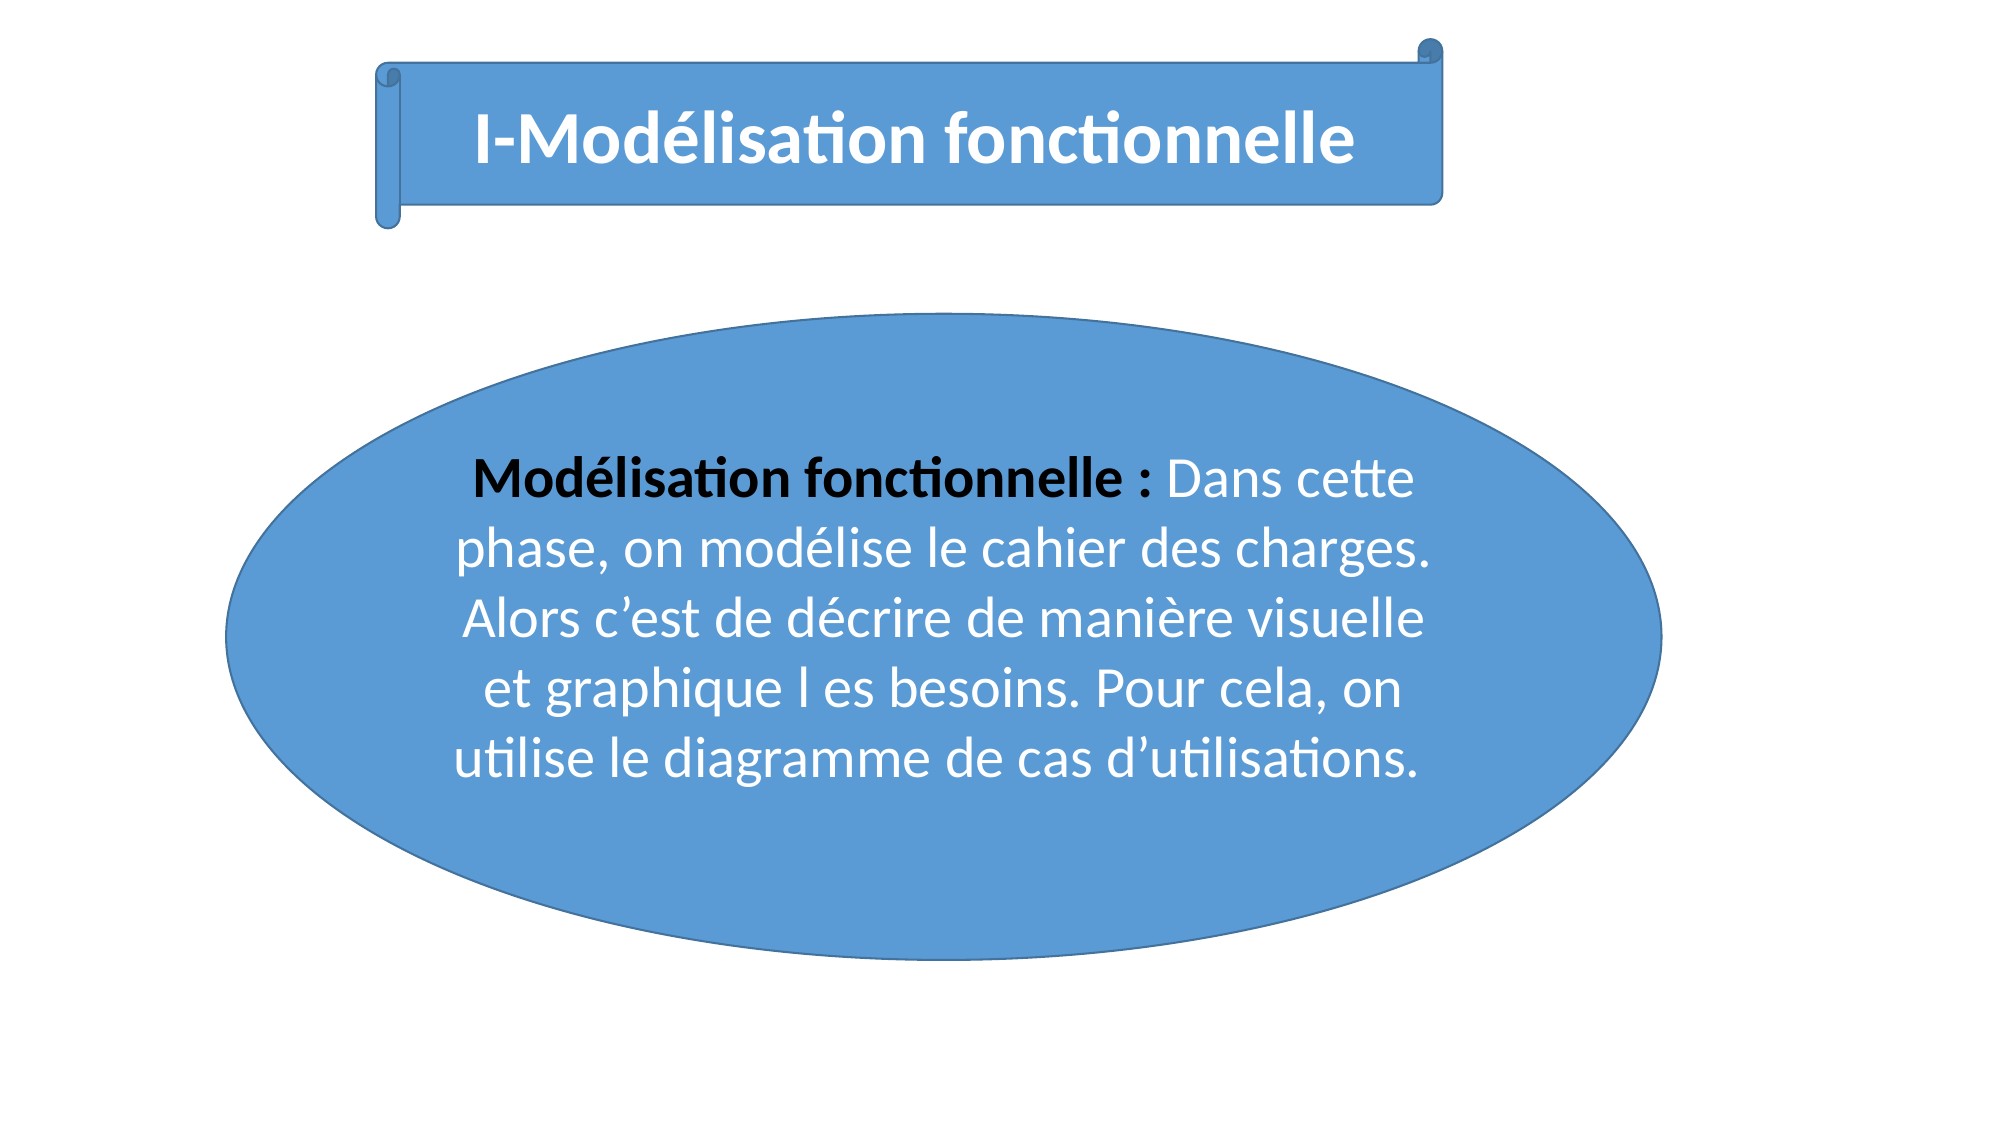

I-Modélisation fonctionnelle
Modélisation fonctionnelle : Dans cette phase, on modélise le cahier des charges. Alors c’est de décrire de manière visuelle et graphique l es besoins. Pour cela, on utilise le diagramme de cas d’utilisations.